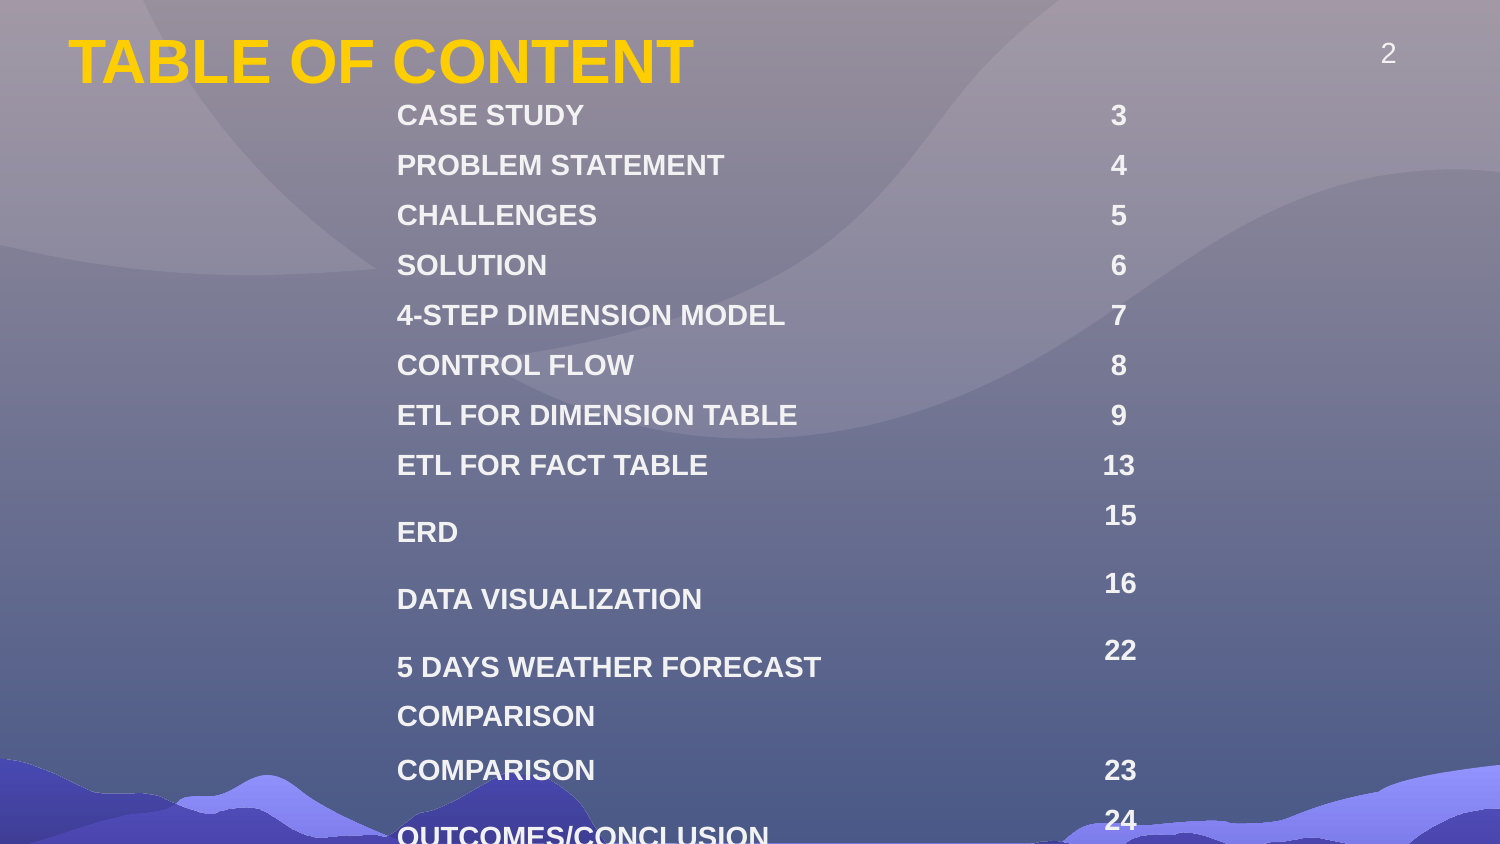

# TABLE OF CONTENT
2
| CASE STUDY | 3 |
| --- | --- |
| PROBLEM STATEMENT | 4 |
| CHALLENGES | 5 |
| SOLUTION | 6 |
| 4-STEP DIMENSION MODEL | 7 |
| CONTROL FLOW | 8 |
| ETL FOR DIMENSION TABLE | 9 |
| ETL FOR FACT TABLE | 13 |
| ERD | 15 |
| --- | --- |
| DATA VISUALIZATION | 16 |
| 5 DAYS WEATHER FORECAST COMPARISON | 22 |
| COMPARISON | 23 |
| OUTCOMES/CONCLUSION | 24 |
| ANALYTICAL TOOLS USED | 25 |
|  |  |
|  |  |